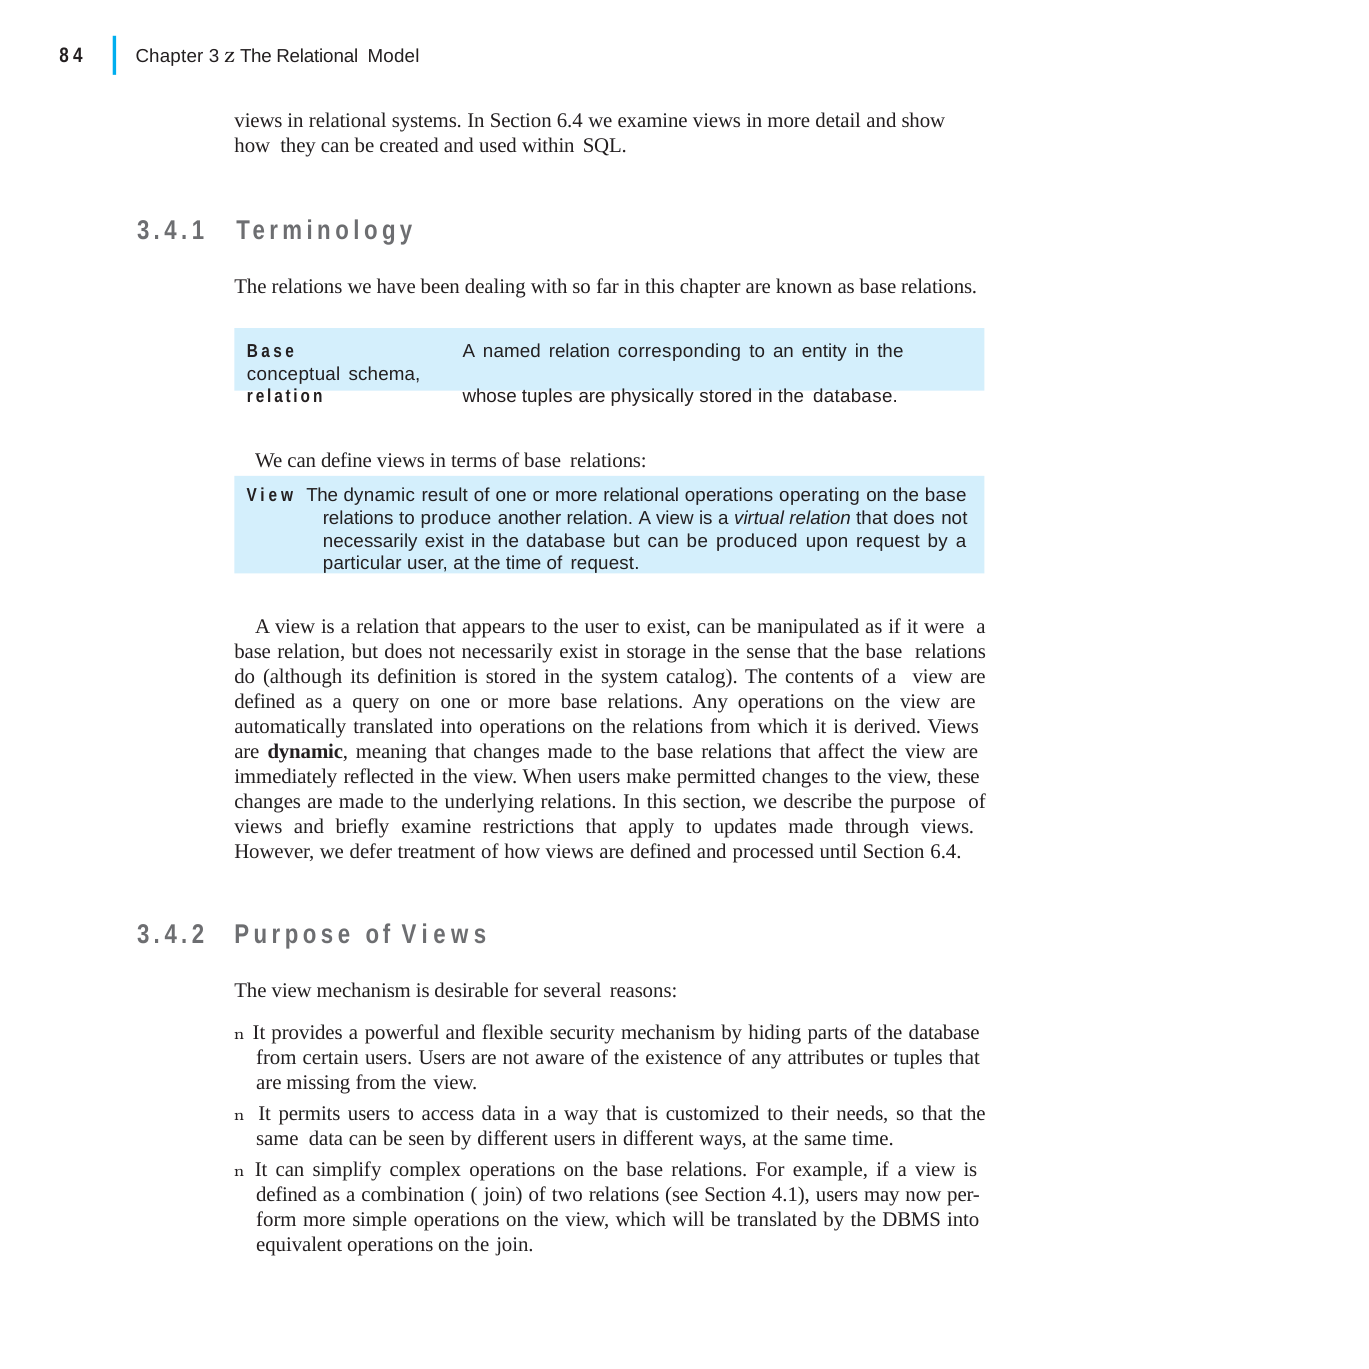

|
84
Chapter 3 z The Relational Model
views in relational systems. In Section 6.4 we examine views in more detail and show how  they can be created and used within SQL.

3.4.1	Terminology
The relations we have been dealing with so far in this chapter are known as base relations.

Base	A named relation corresponding to an entity in the conceptual schema,
relation	whose tuples are physically stored in the database.

We can define views in terms of base relations:

View The dynamic result of one or more relational operations operating on the base  relations to produce another relation. A view is a virtual relation that does not  necessarily exist in the database but can be produced upon request by a  particular user, at the time of request.
A view is a relation that appears to the user to exist, can be manipulated as if it were  a base relation, but does not necessarily exist in storage in the sense that the base  relations do (although its definition is stored in the system catalog). The contents of a  view are defined as a query on one or more base relations. Any operations on the view are  automatically translated into operations on the relations from which it is derived. Views  are dynamic, meaning that changes made to the base relations that affect the view are  immediately reflected in the view. When users make permitted changes to the view, these  changes are made to the underlying relations. In this section, we describe the purpose  of views and briefly examine restrictions that apply to updates made through views.  However, we defer treatment of how views are defined and processed until Section 6.4.
Purpose of Views
3.4.2
The view mechanism is desirable for several reasons:
n It provides a powerful and flexible security mechanism by hiding parts of the database  from certain users. Users are not aware of the existence of any attributes or tuples that  are missing from the view.
n It permits users to access data in a way that is customized to their needs, so that the same  data can be seen by different users in different ways, at the same time.
n It can simplify complex operations on the base relations. For example, if a view is  defined as a combination ( join) of two relations (see Section 4.1), users may now per-  form more simple operations on the view, which will be translated by the DBMS into  equivalent operations on the join.